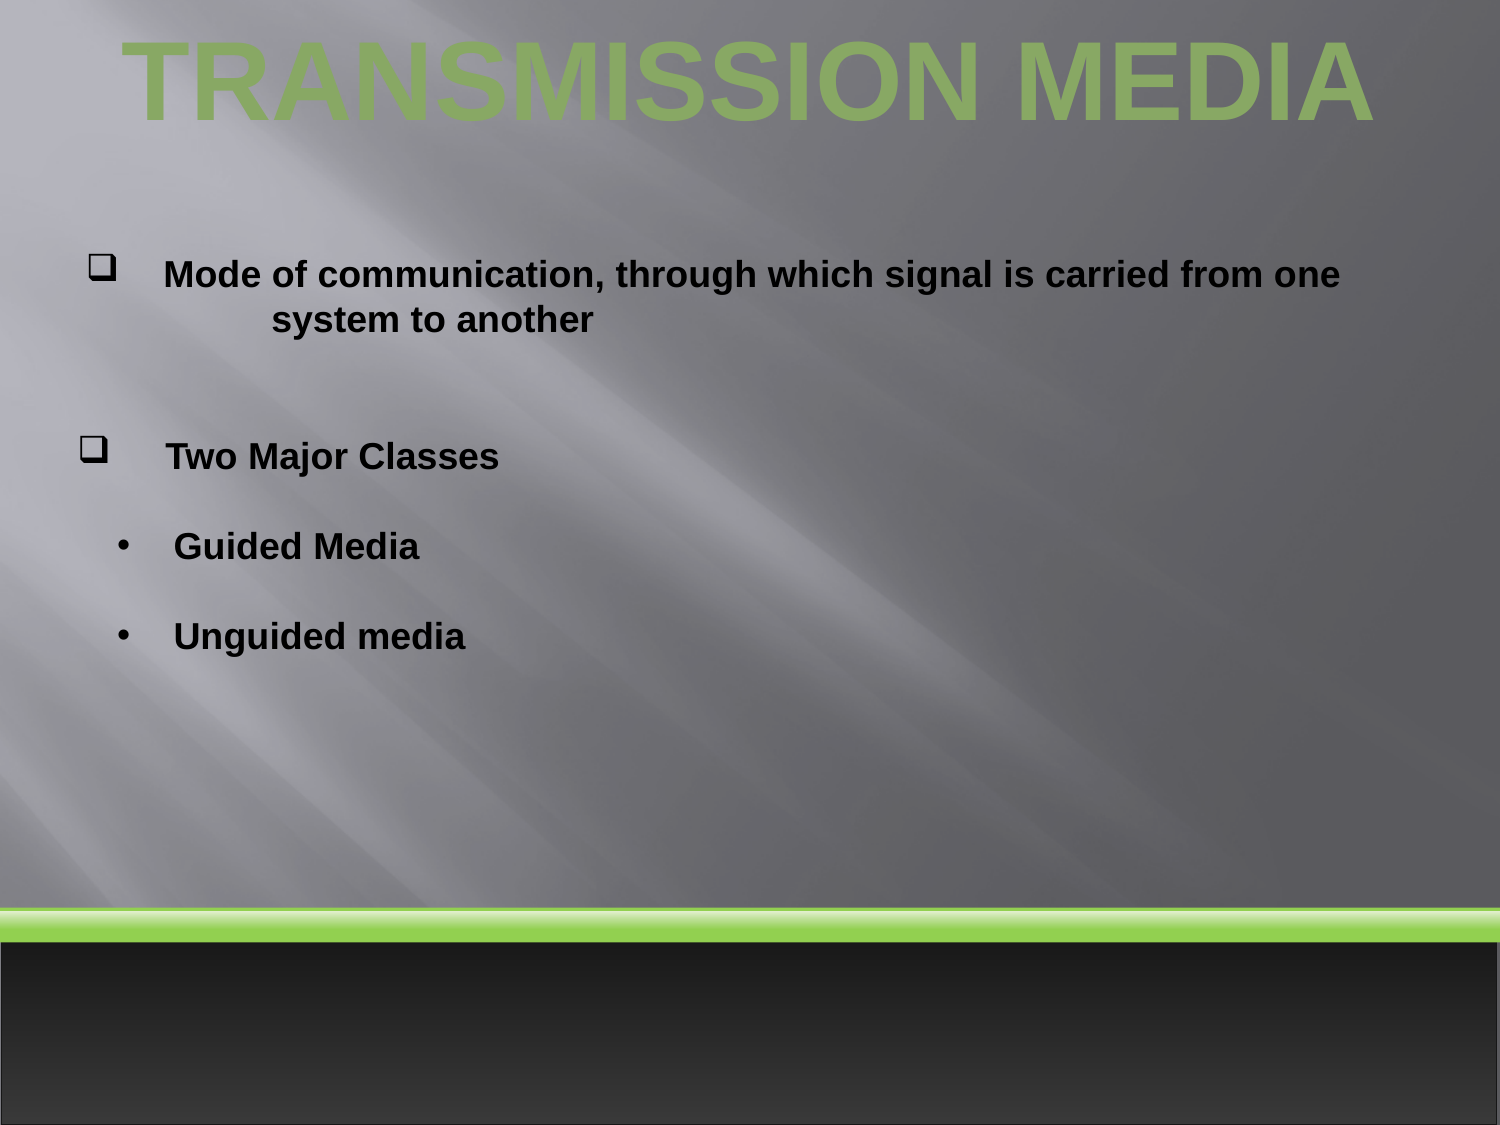

TRANSMISSION MEDIA
    Mode of communication, through which signal is carried from one 	system to another
     Two Major Classes
  Guided Media
  Unguided media